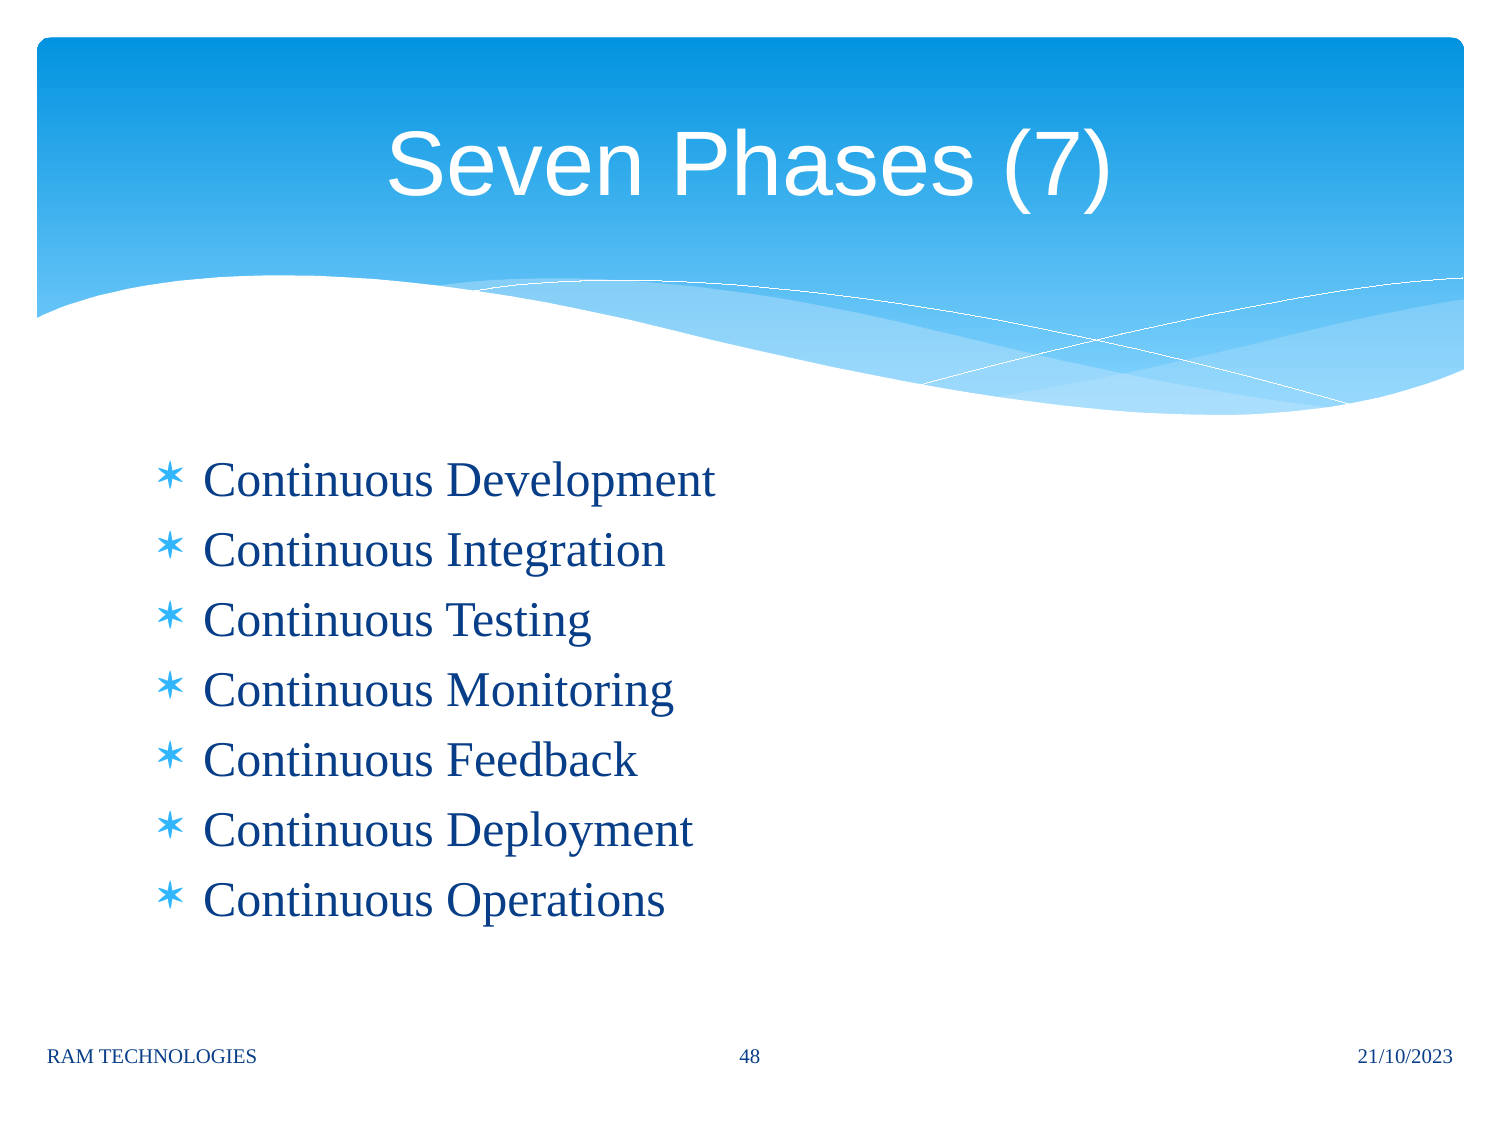

# Seven Phases (7)
Continuous Development
Continuous Integration
Continuous Testing
Continuous Monitoring
Continuous Feedback
Continuous Deployment
Continuous Operations

48
RAM TECHNOLOGIES
21/10/2023